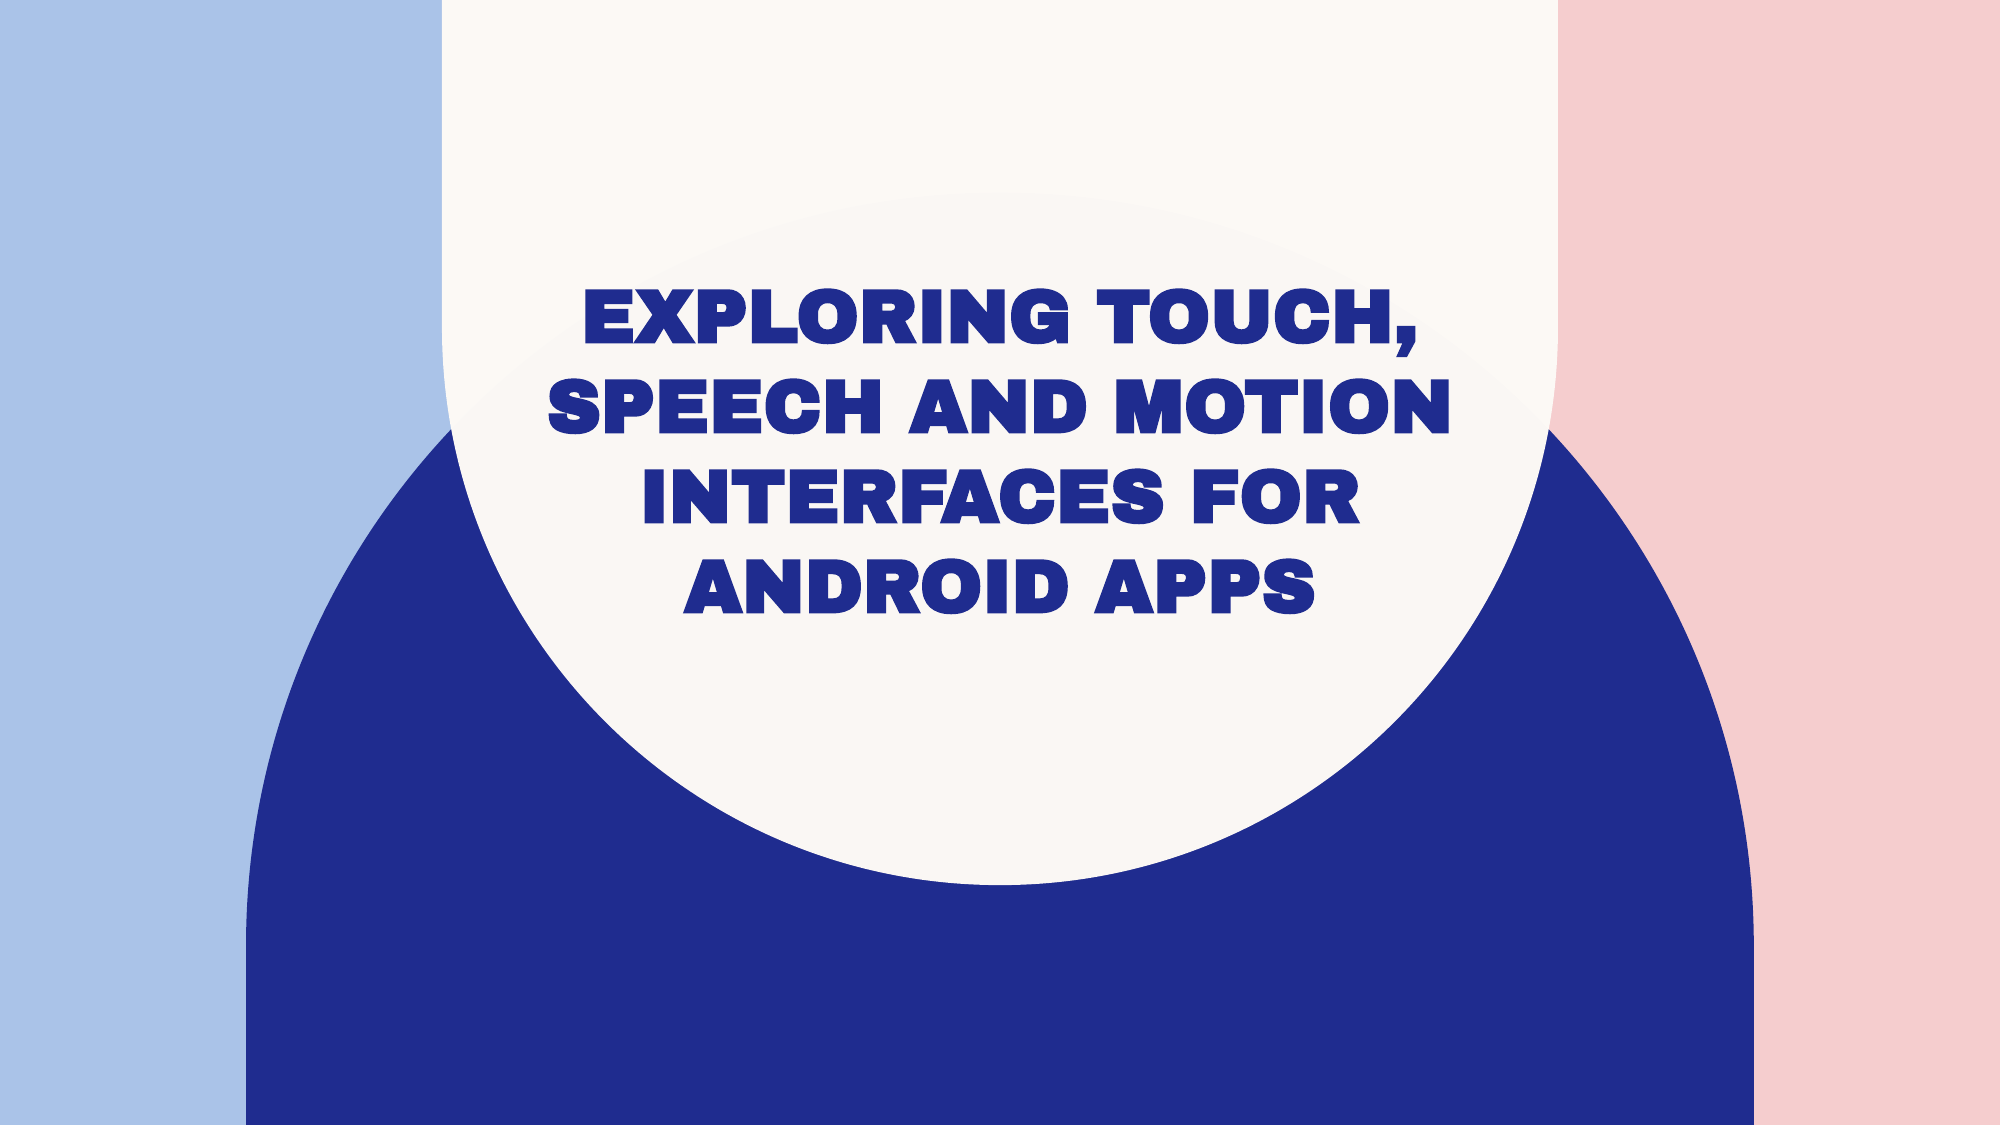

# Exploring touch, speech and motion interfaces for android apps